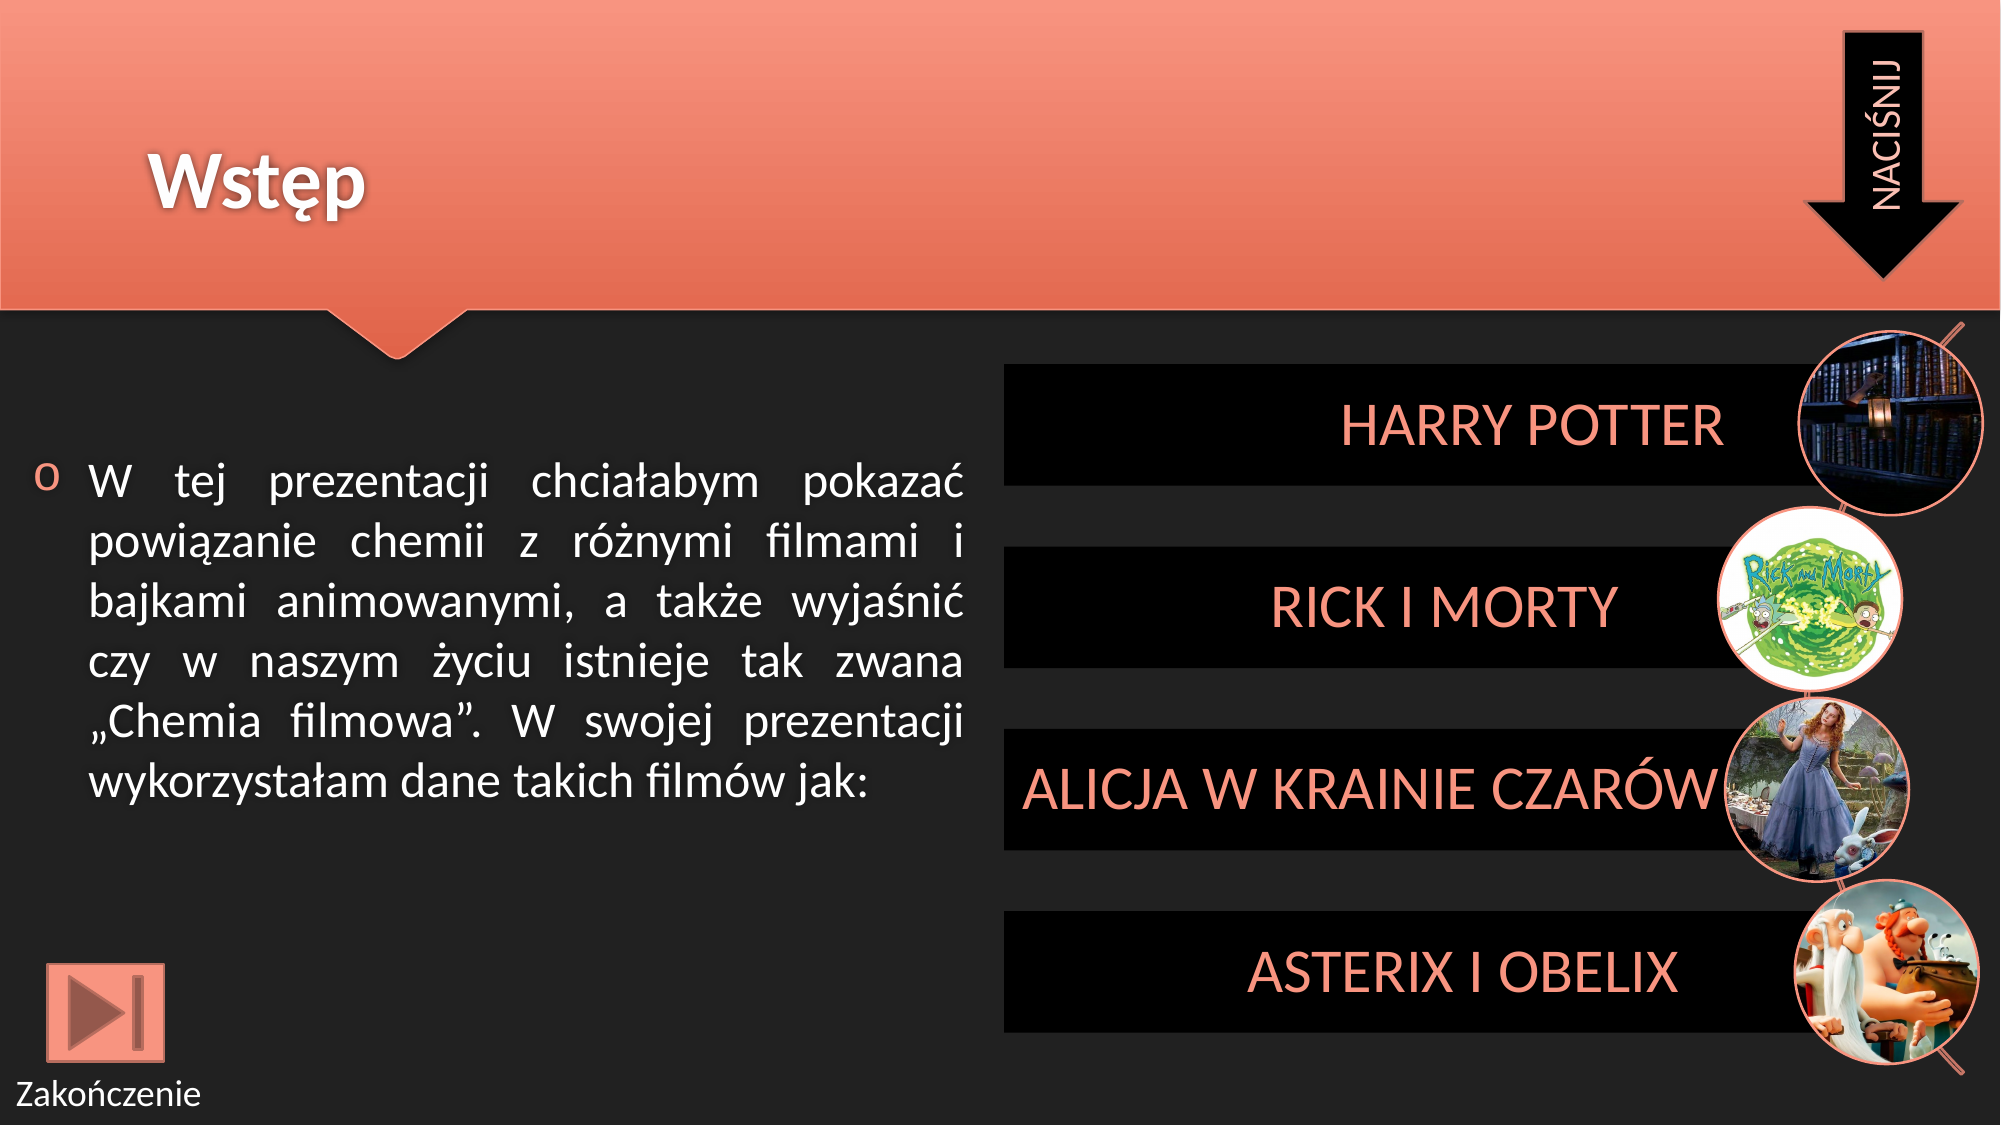

NACIŚNIJ
# Wstęp
Harry Potter
Rick i Morty
Alicja w krainie czarów
        Asterix i Obelix

W tej prezentacji chciałabym pokazać powiązanie chemii z różnymi filmami i bajkami animowanymi, a także wyjaśnić czy w naszym życiu istnieje tak zwana „Chemia filmowa”. W swojej prezentacji wykorzystałam dane takich filmów jak:

Zakończenie